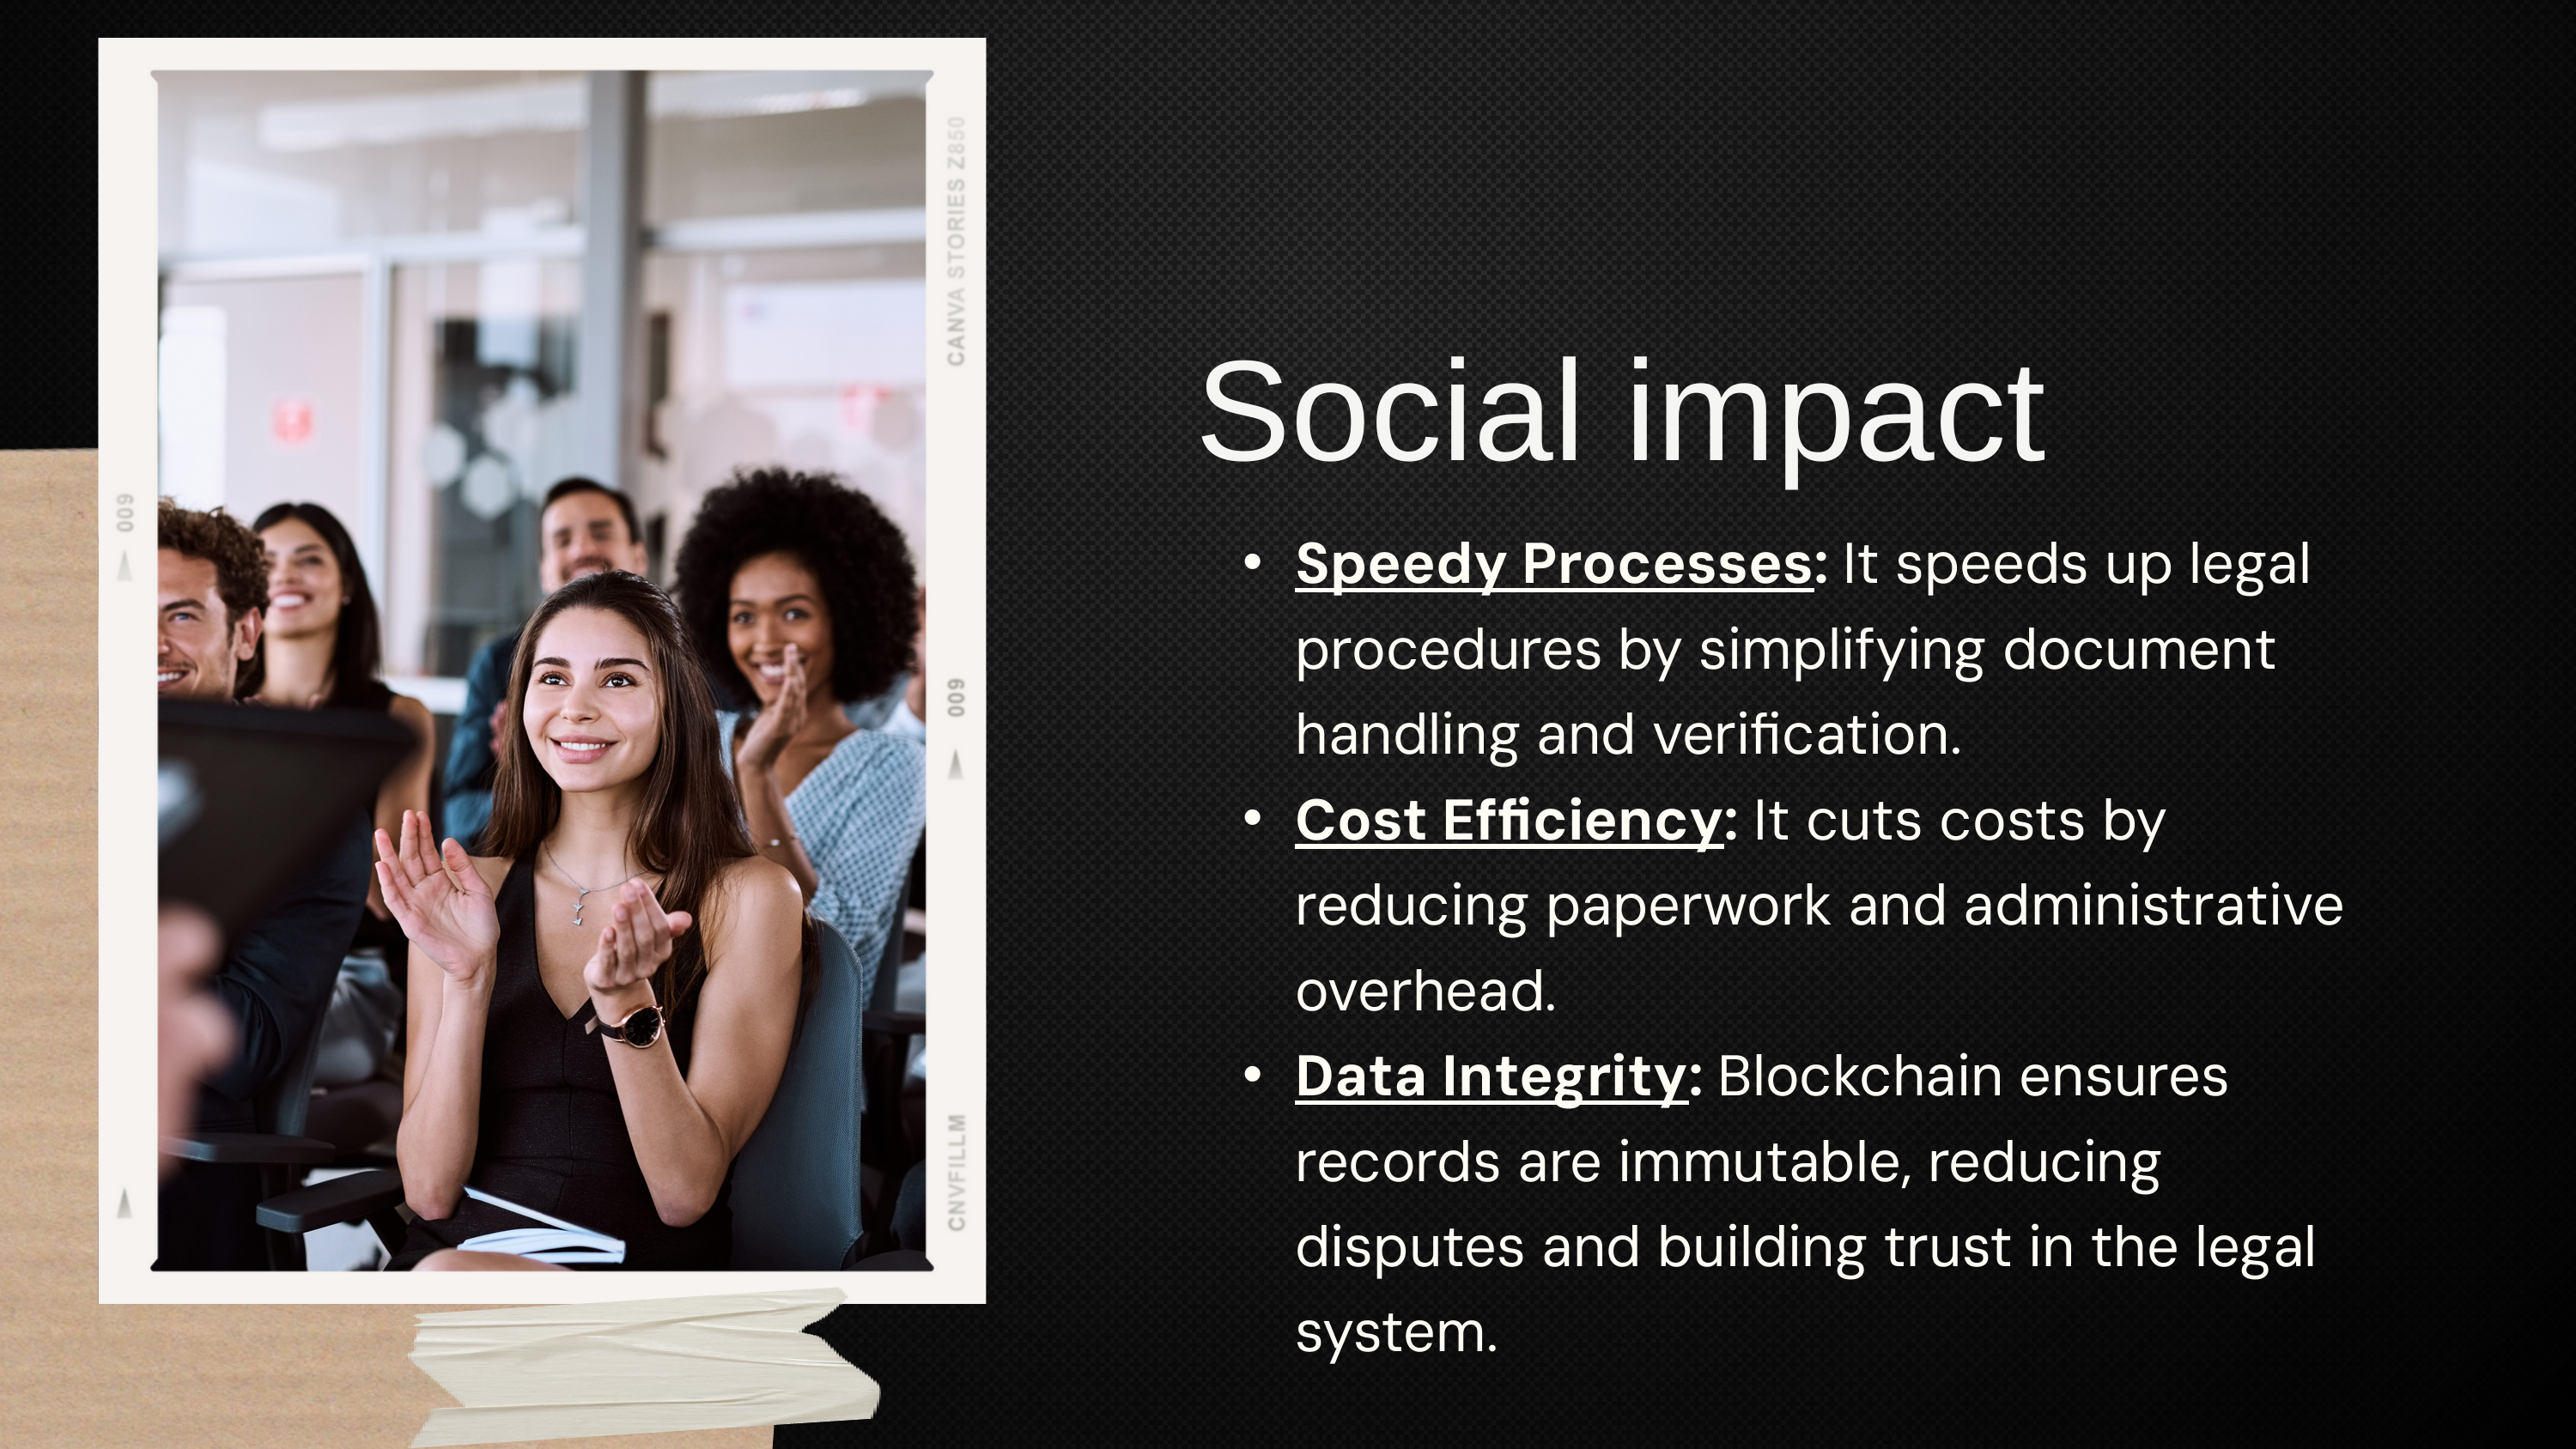

Social impact
Speedy Processes: It speeds up legal procedures by simplifying document handling and verification.
Cost Efficiency: It cuts costs by reducing paperwork and administrative overhead.
Data Integrity: Blockchain ensures records are immutable, reducing disputes and building trust in the legal system.